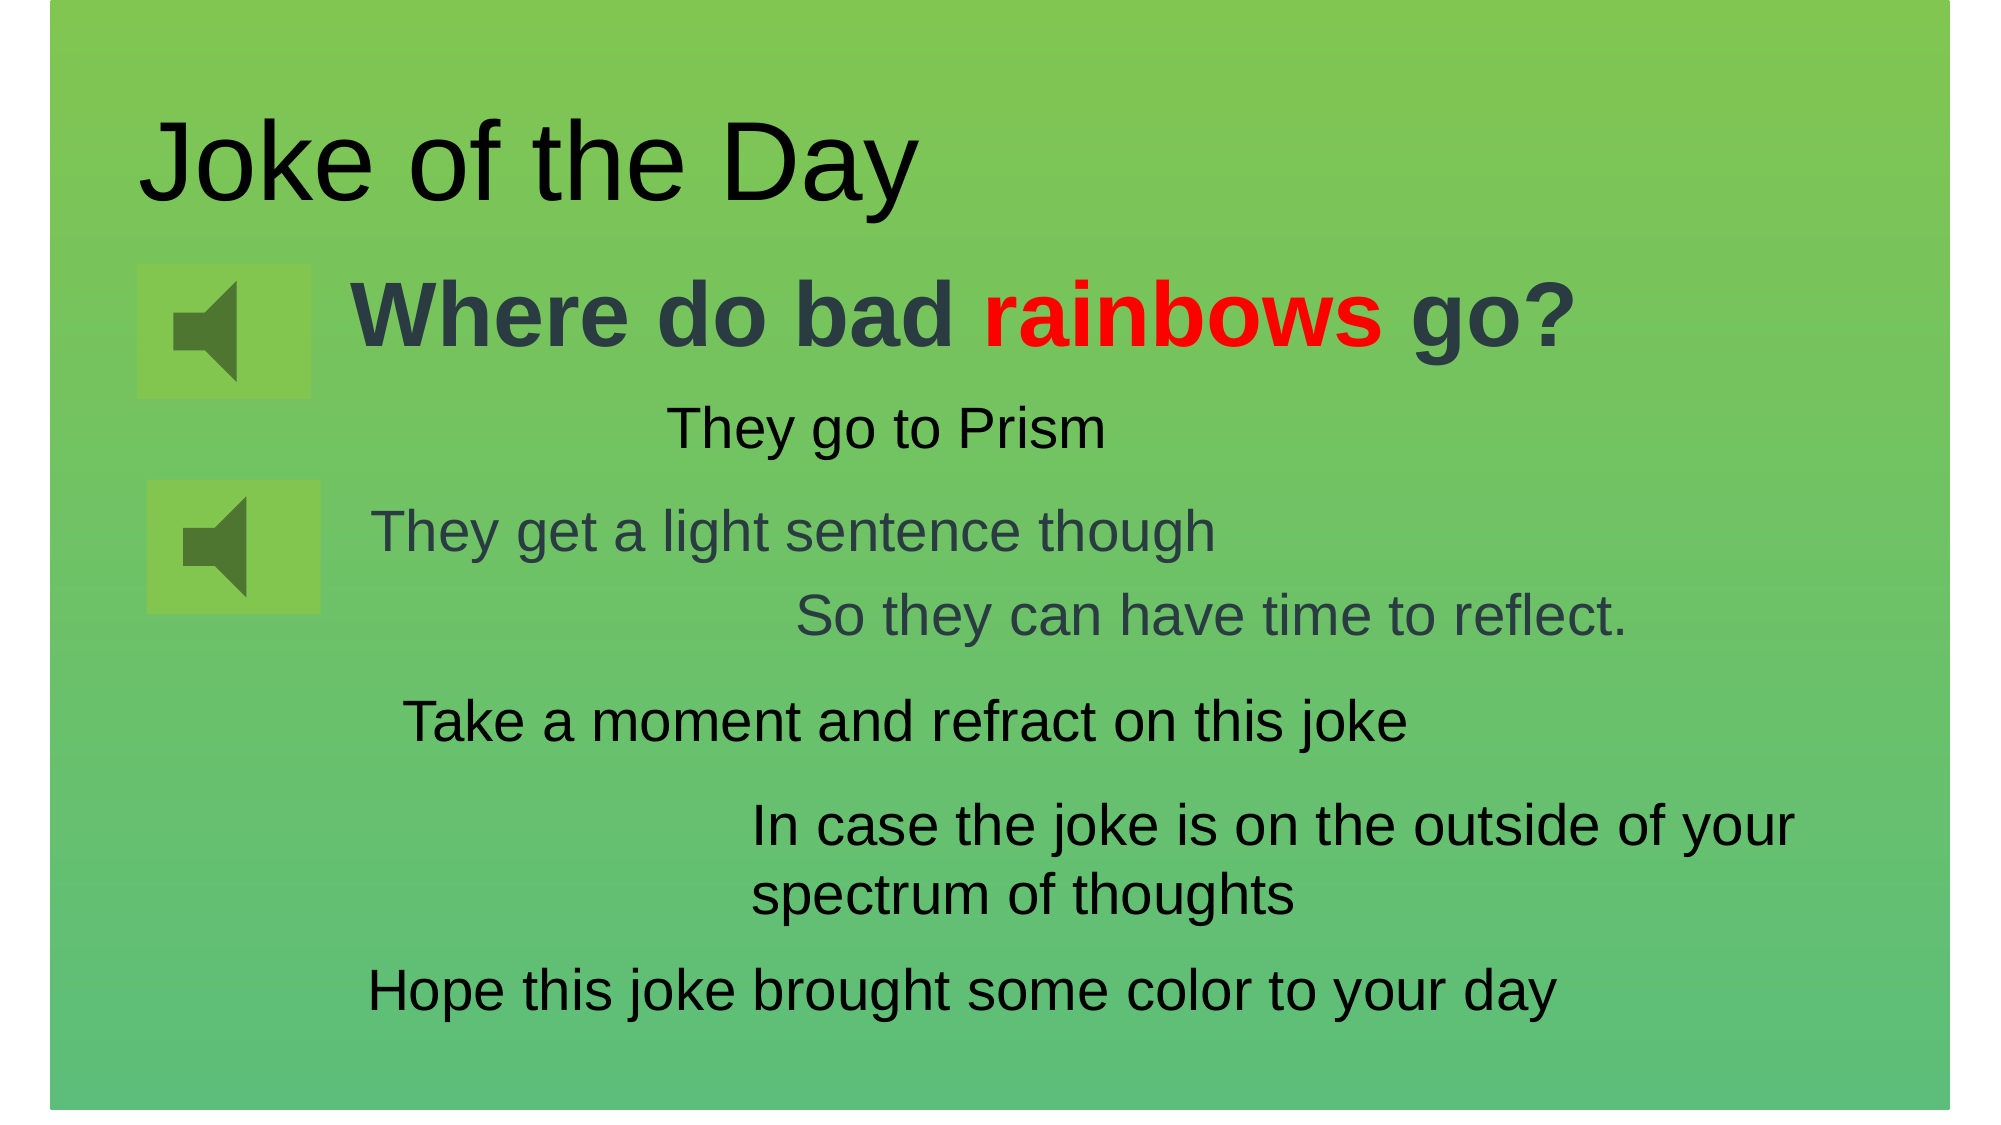

Joke of the Day
Where do bad rainbows go?

They go to Prism

They get a light sentence though
So they can have time to reflect.

Take a moment and refract on this joke
In case the joke is on the outside of your spectrum of thoughts
Hope this joke brought some color to your day